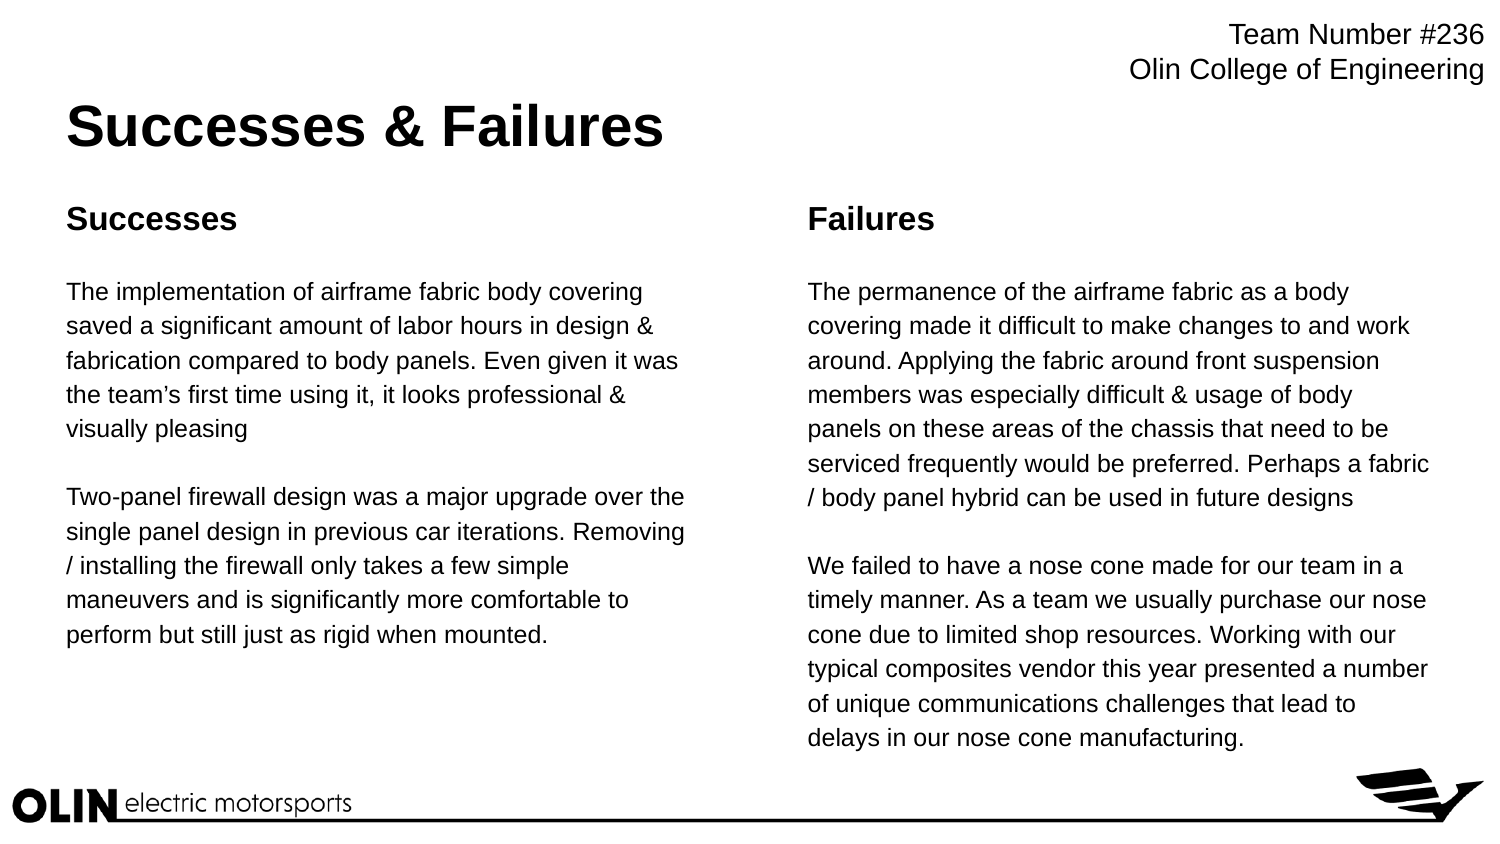

Team Number #236
Olin College of Engineering
# Successes & Failures
Successes
The implementation of airframe fabric body covering saved a significant amount of labor hours in design & fabrication compared to body panels. Even given it was the team’s first time using it, it looks professional & visually pleasing
Two-panel firewall design was a major upgrade over the single panel design in previous car iterations. Removing / installing the firewall only takes a few simple maneuvers and is significantly more comfortable to perform but still just as rigid when mounted.
Failures
The permanence of the airframe fabric as a body covering made it difficult to make changes to and work around. Applying the fabric around front suspension members was especially difficult & usage of body panels on these areas of the chassis that need to be serviced frequently would be preferred. Perhaps a fabric / body panel hybrid can be used in future designs
We failed to have a nose cone made for our team in a timely manner. As a team we usually purchase our nose cone due to limited shop resources. Working with our typical composites vendor this year presented a number of unique communications challenges that lead to delays in our nose cone manufacturing.